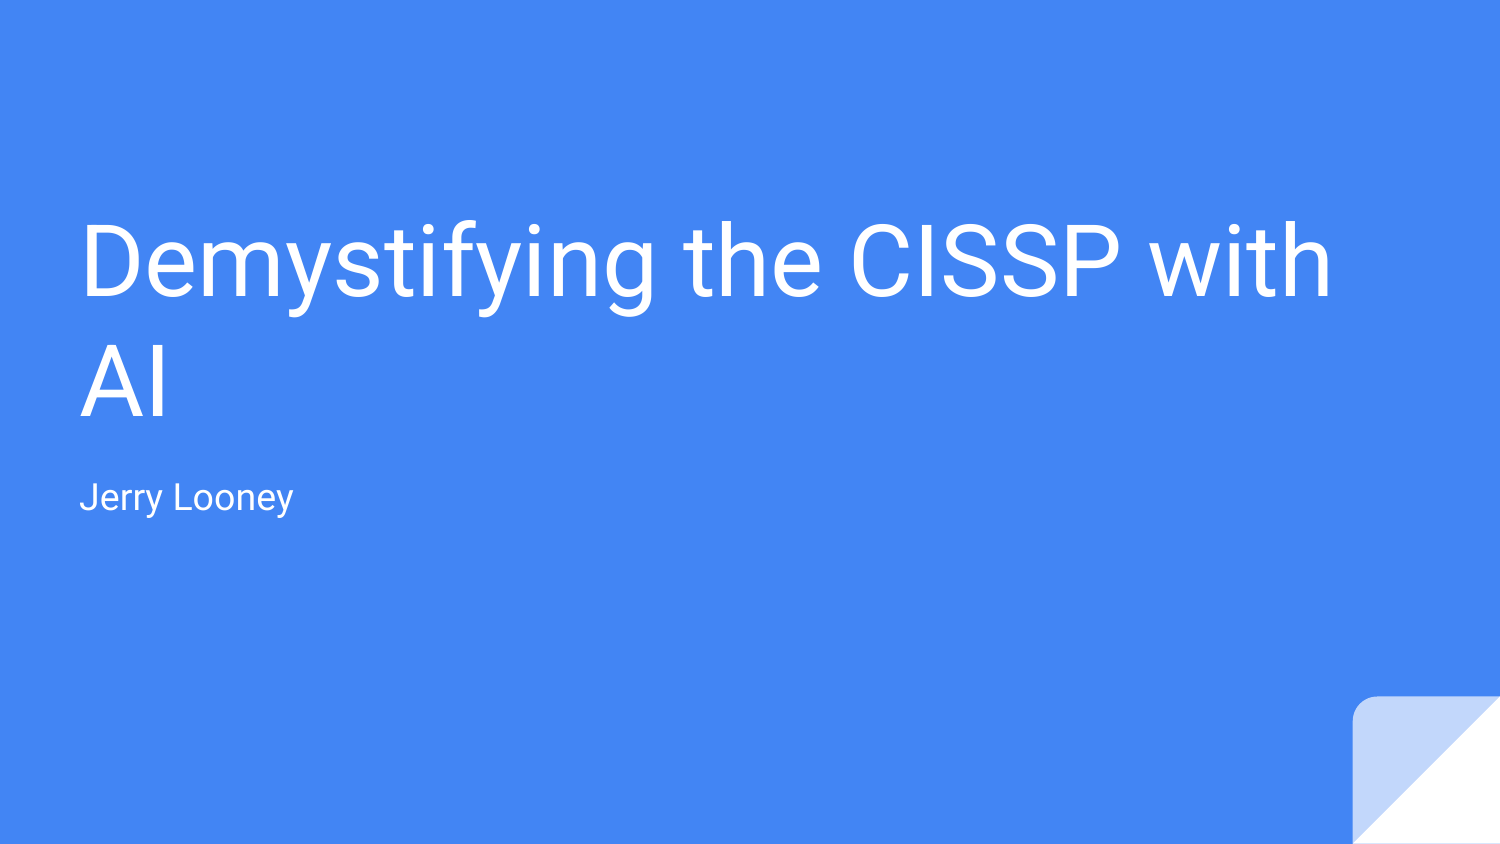

# Demystifying the CISSP with AI
Jerry Looney